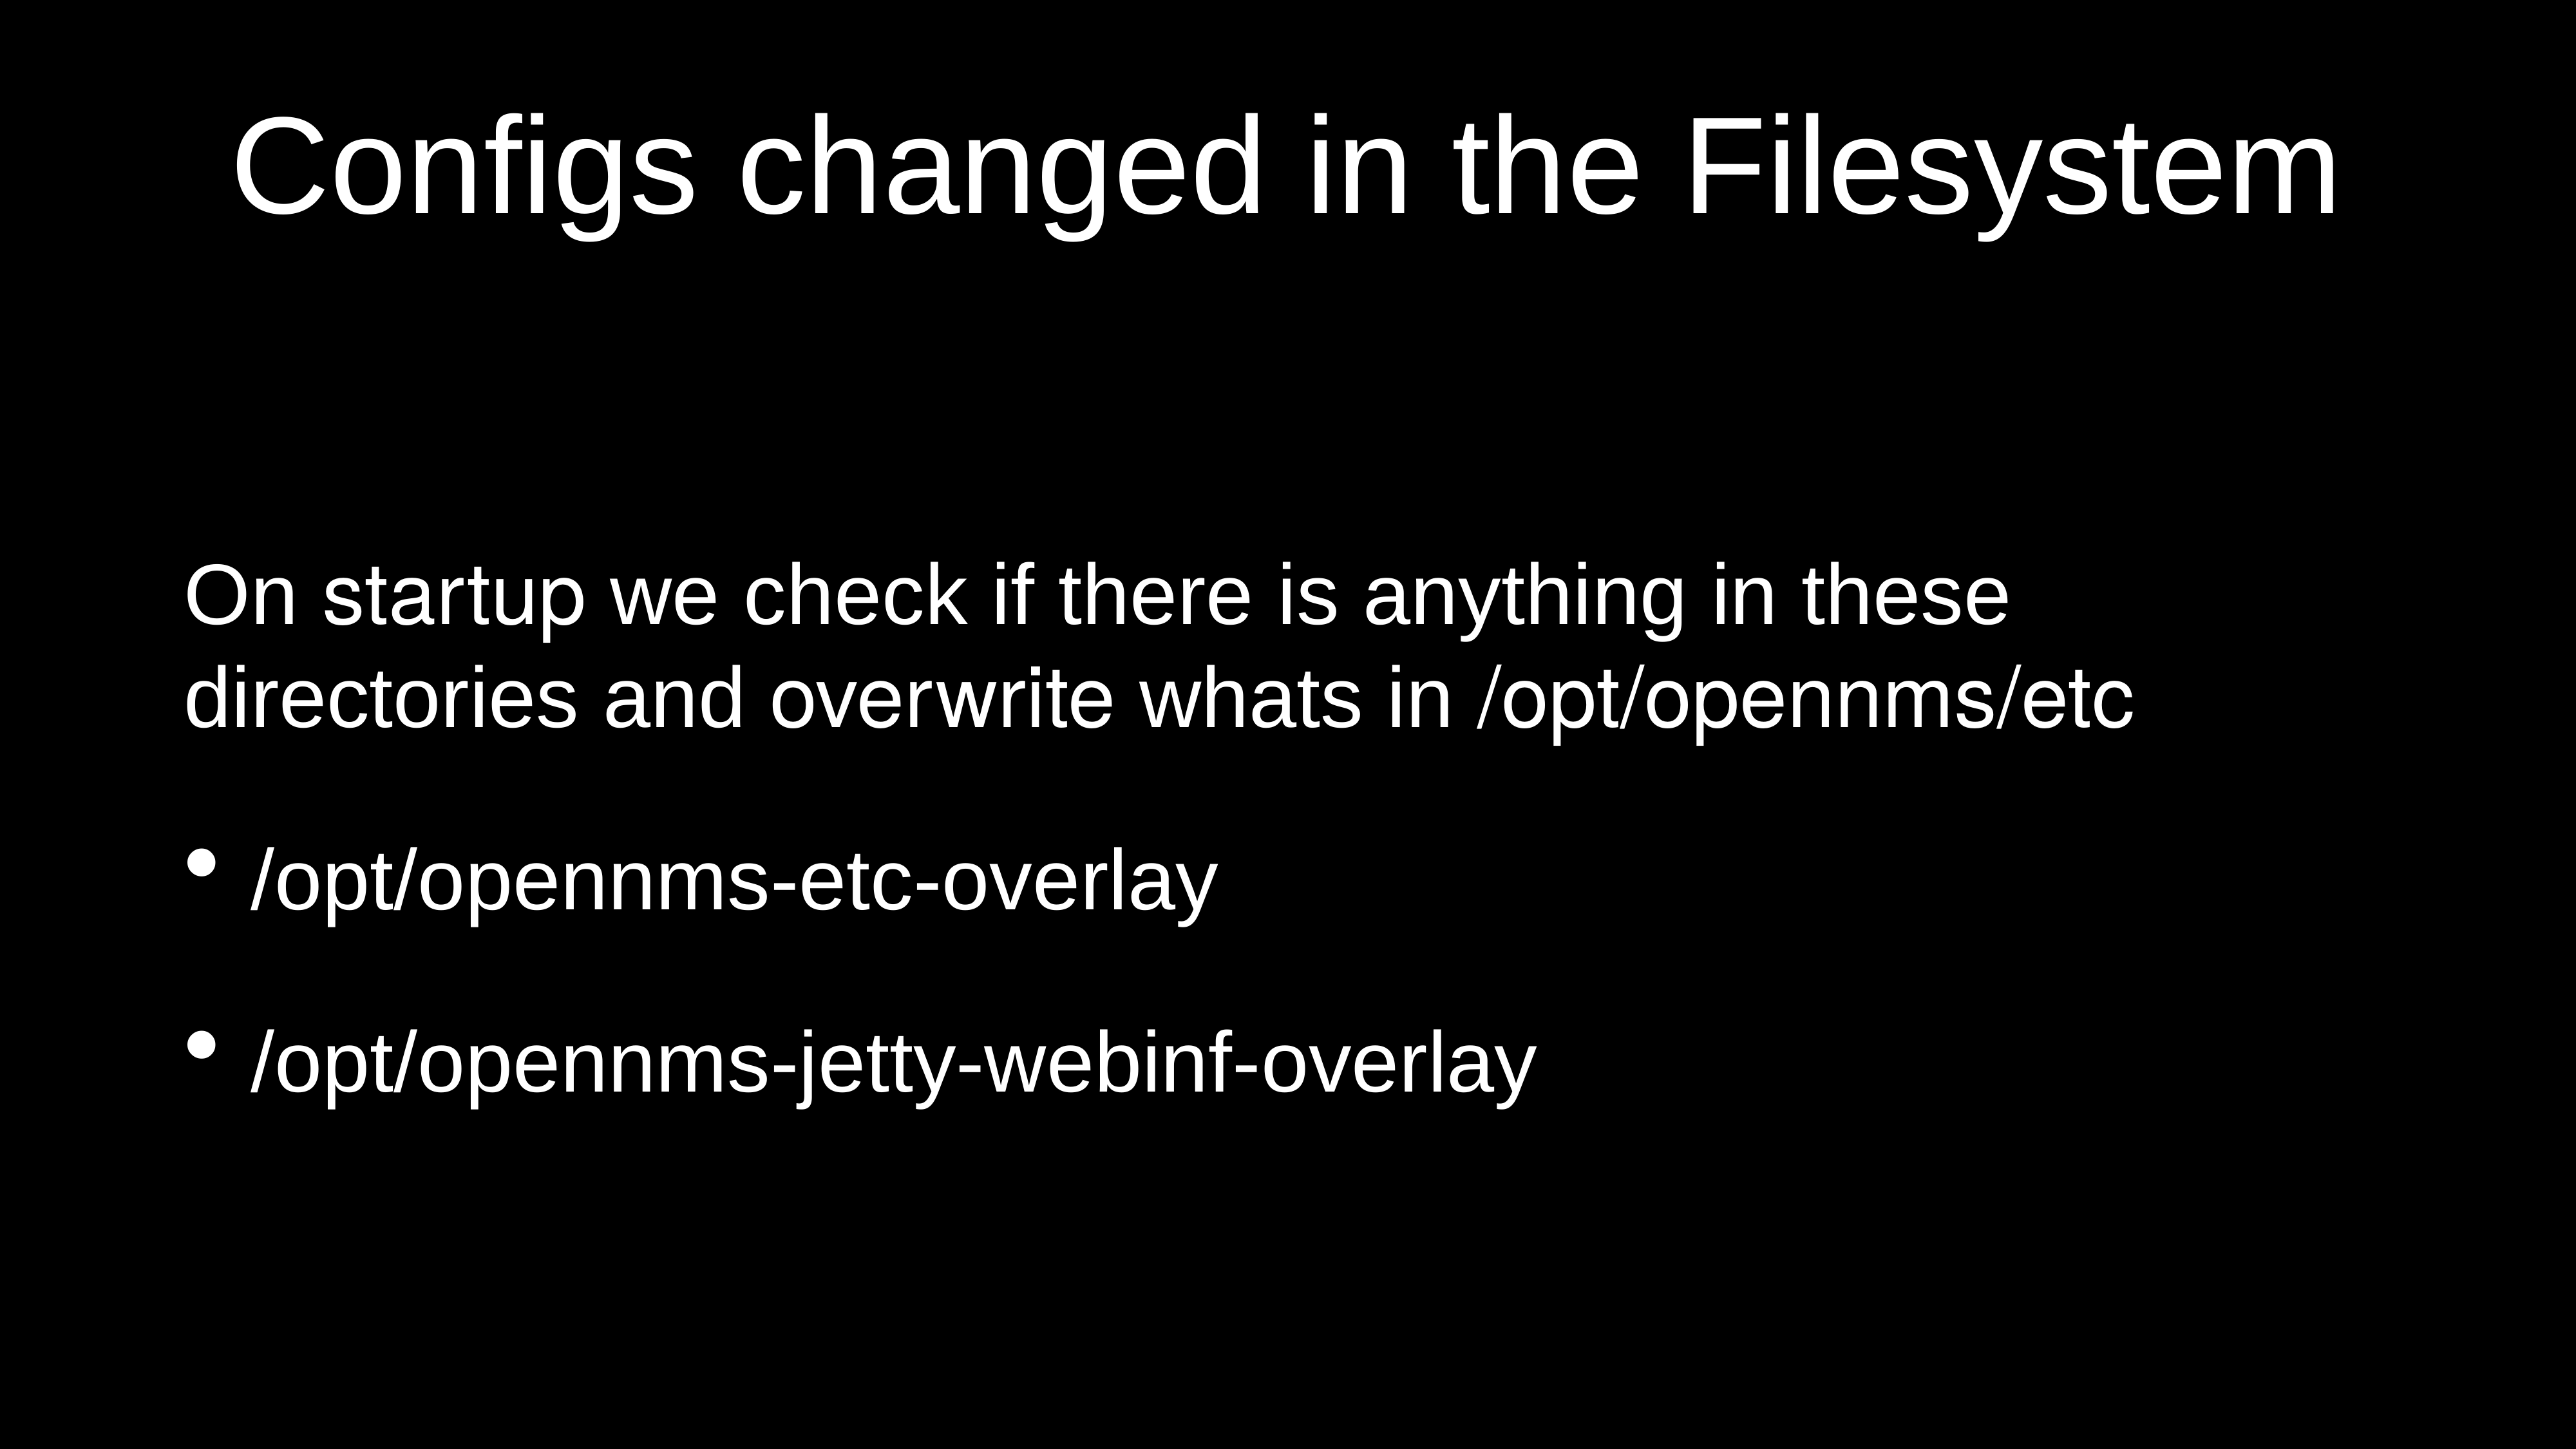

# Configs changed in the Filesystem
On startup we check if there is anything in these directories and overwrite whats in /opt/opennms/etc
/opt/opennms-etc-overlay
/opt/opennms-jetty-webinf-overlay